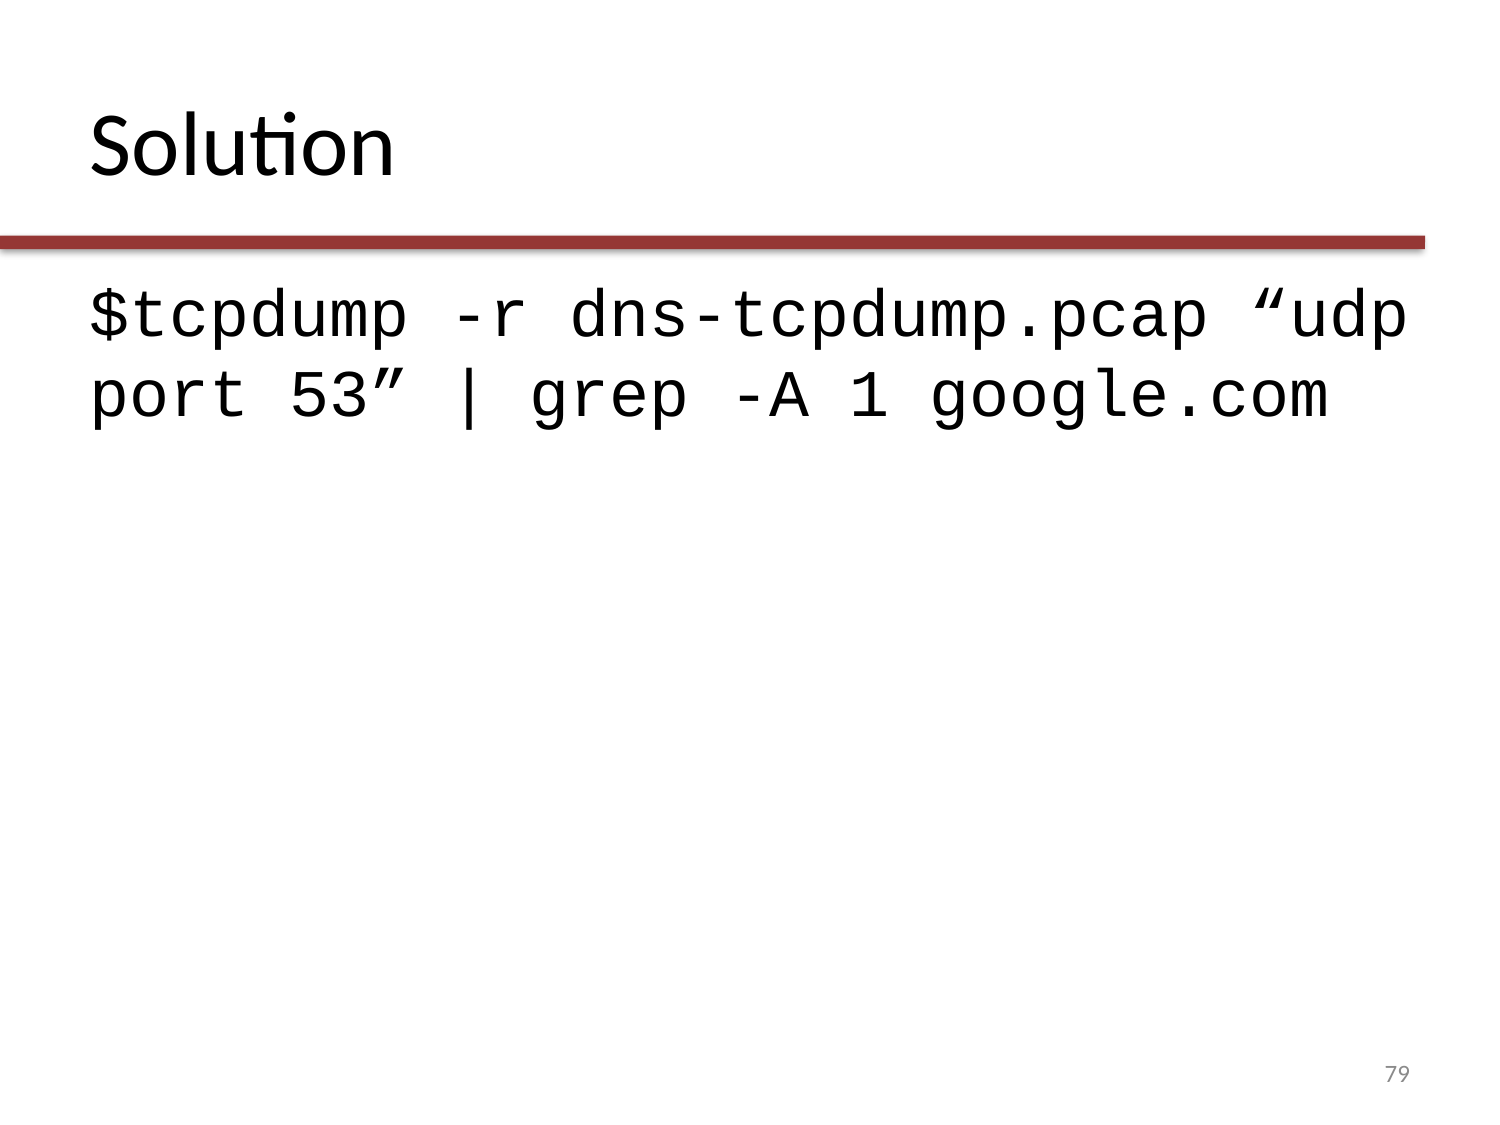

Solution
$tcpdump -r dns-tcpdump.pcap “udp port 53” | grep -A 1 google.com
79